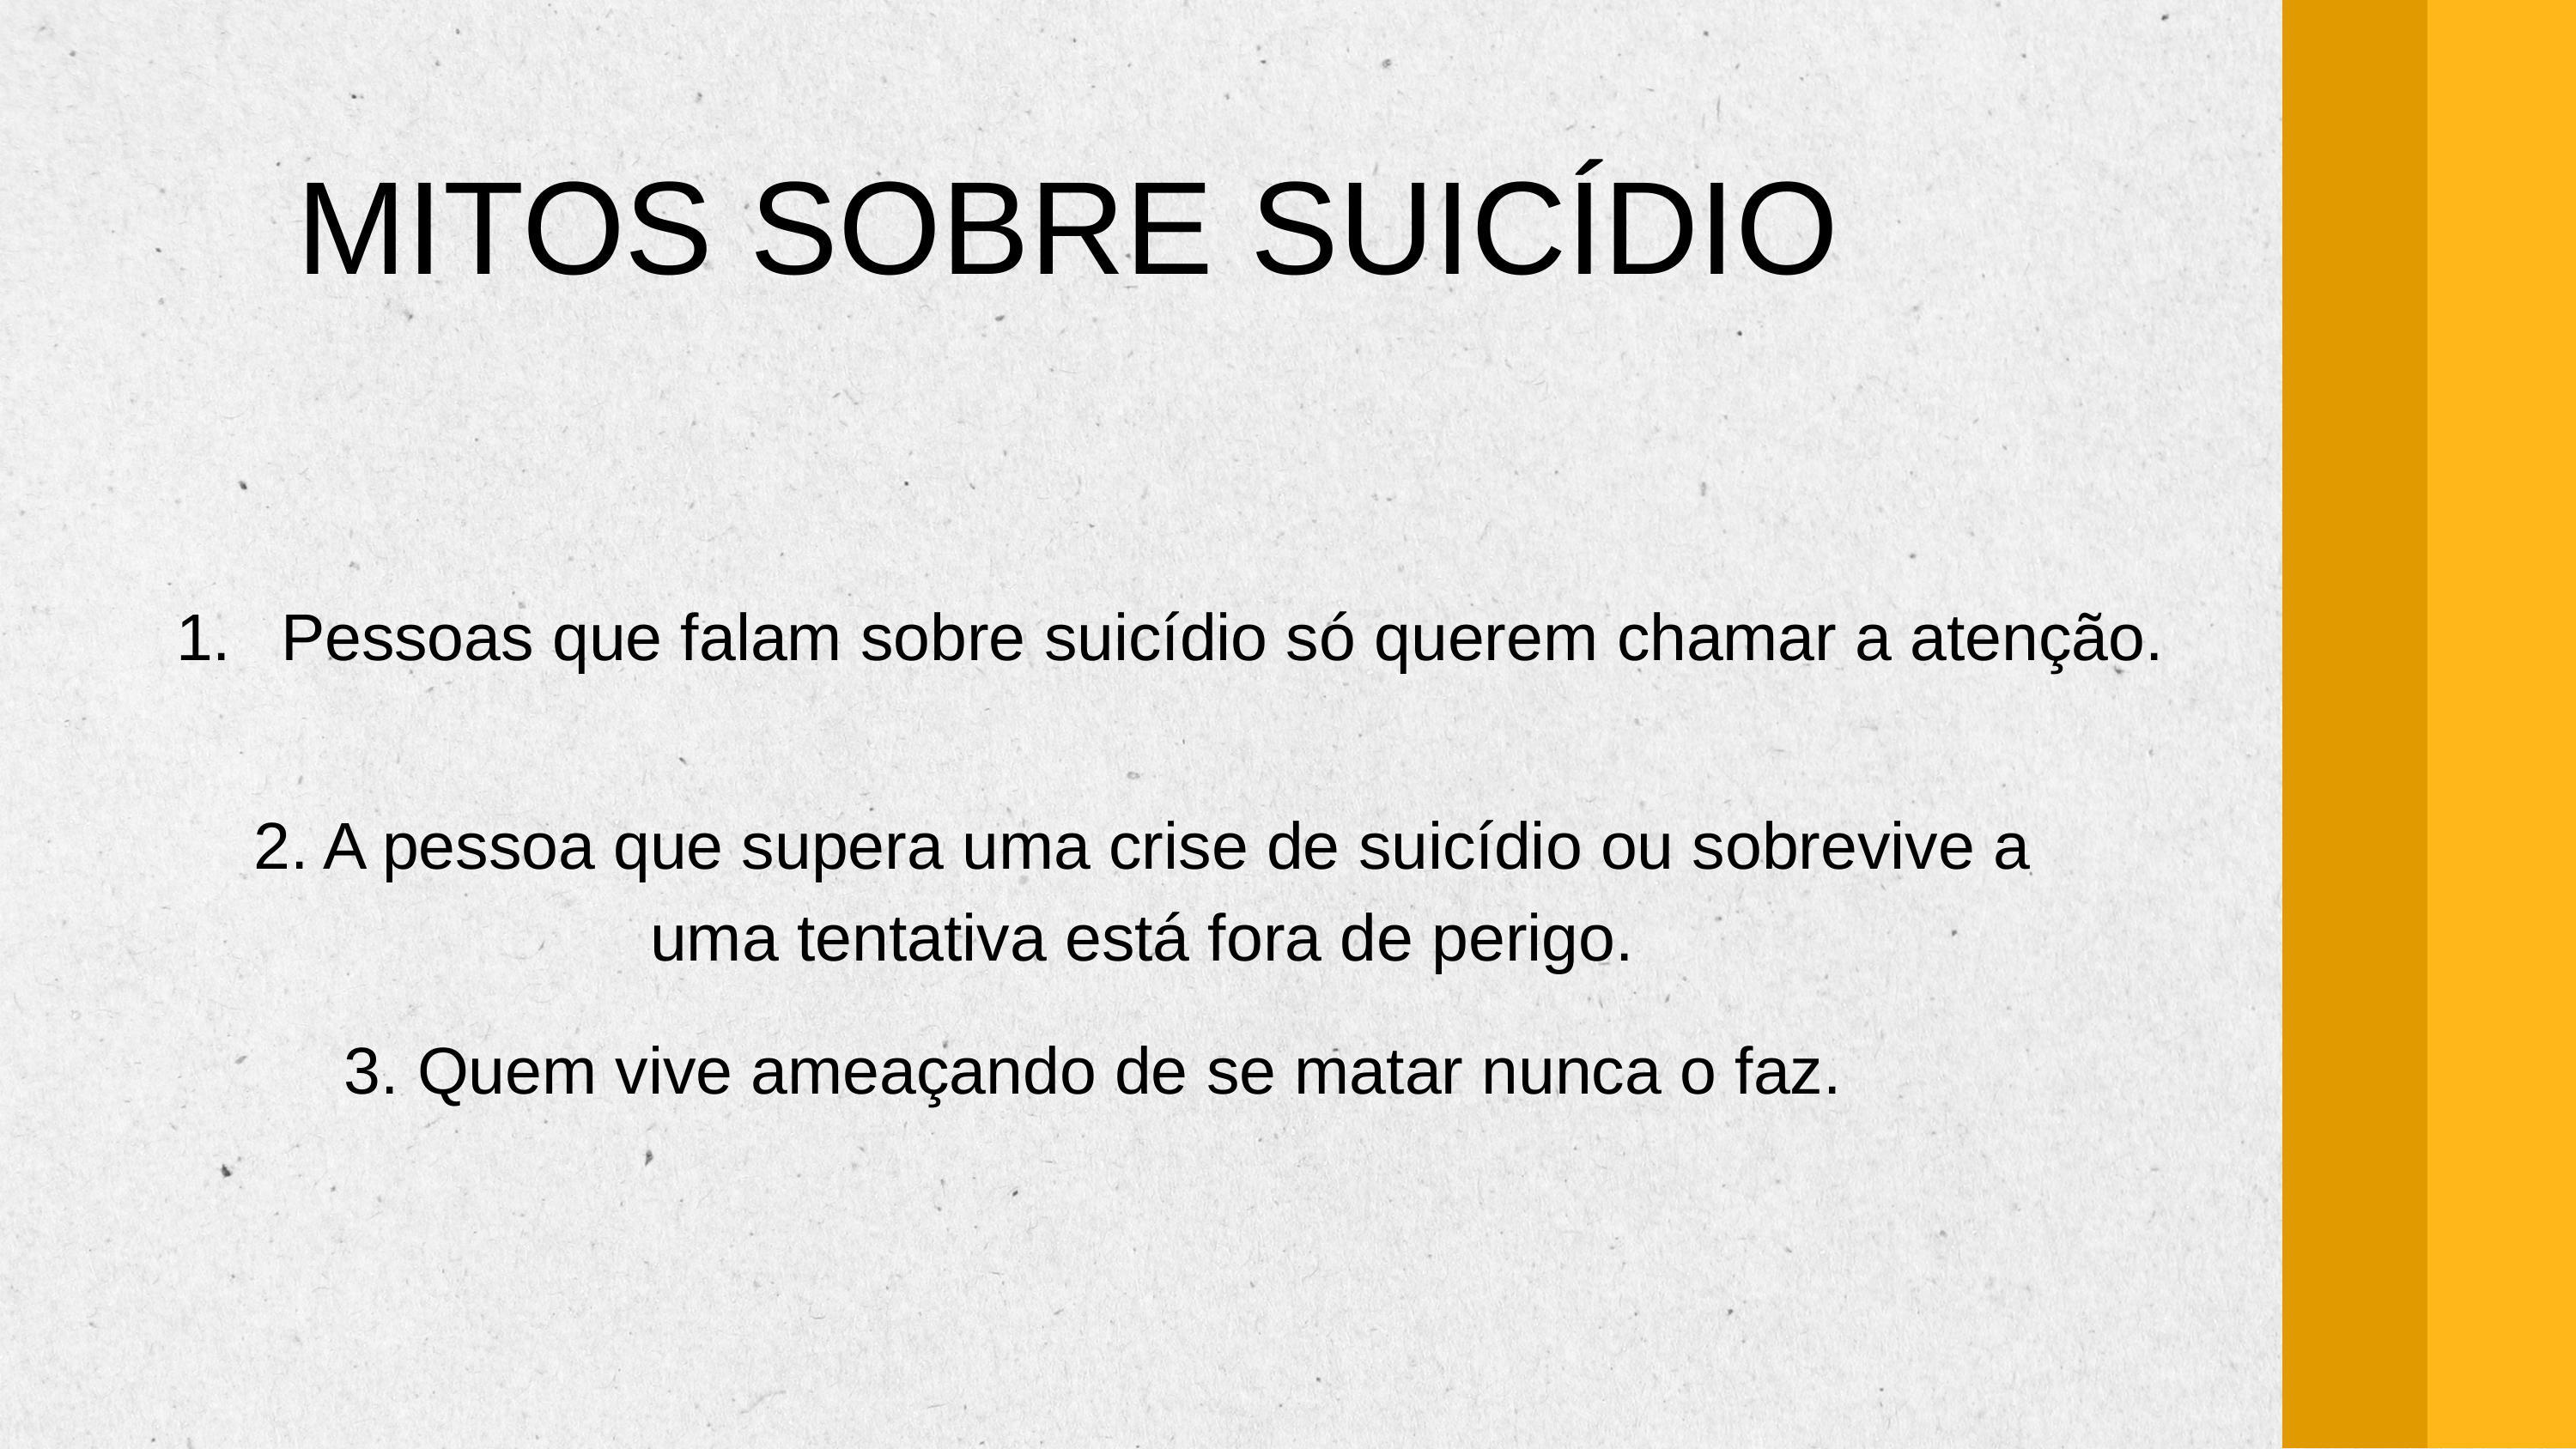

MITOS SOBRE SUICÍDIO
Pessoas que falam sobre suicídio só querem chamar a atenção.
2. A pessoa que supera uma crise de suicídio ou sobrevive a uma tentativa está fora de perigo.
3. Quem vive ameaçando de se matar nunca o faz.